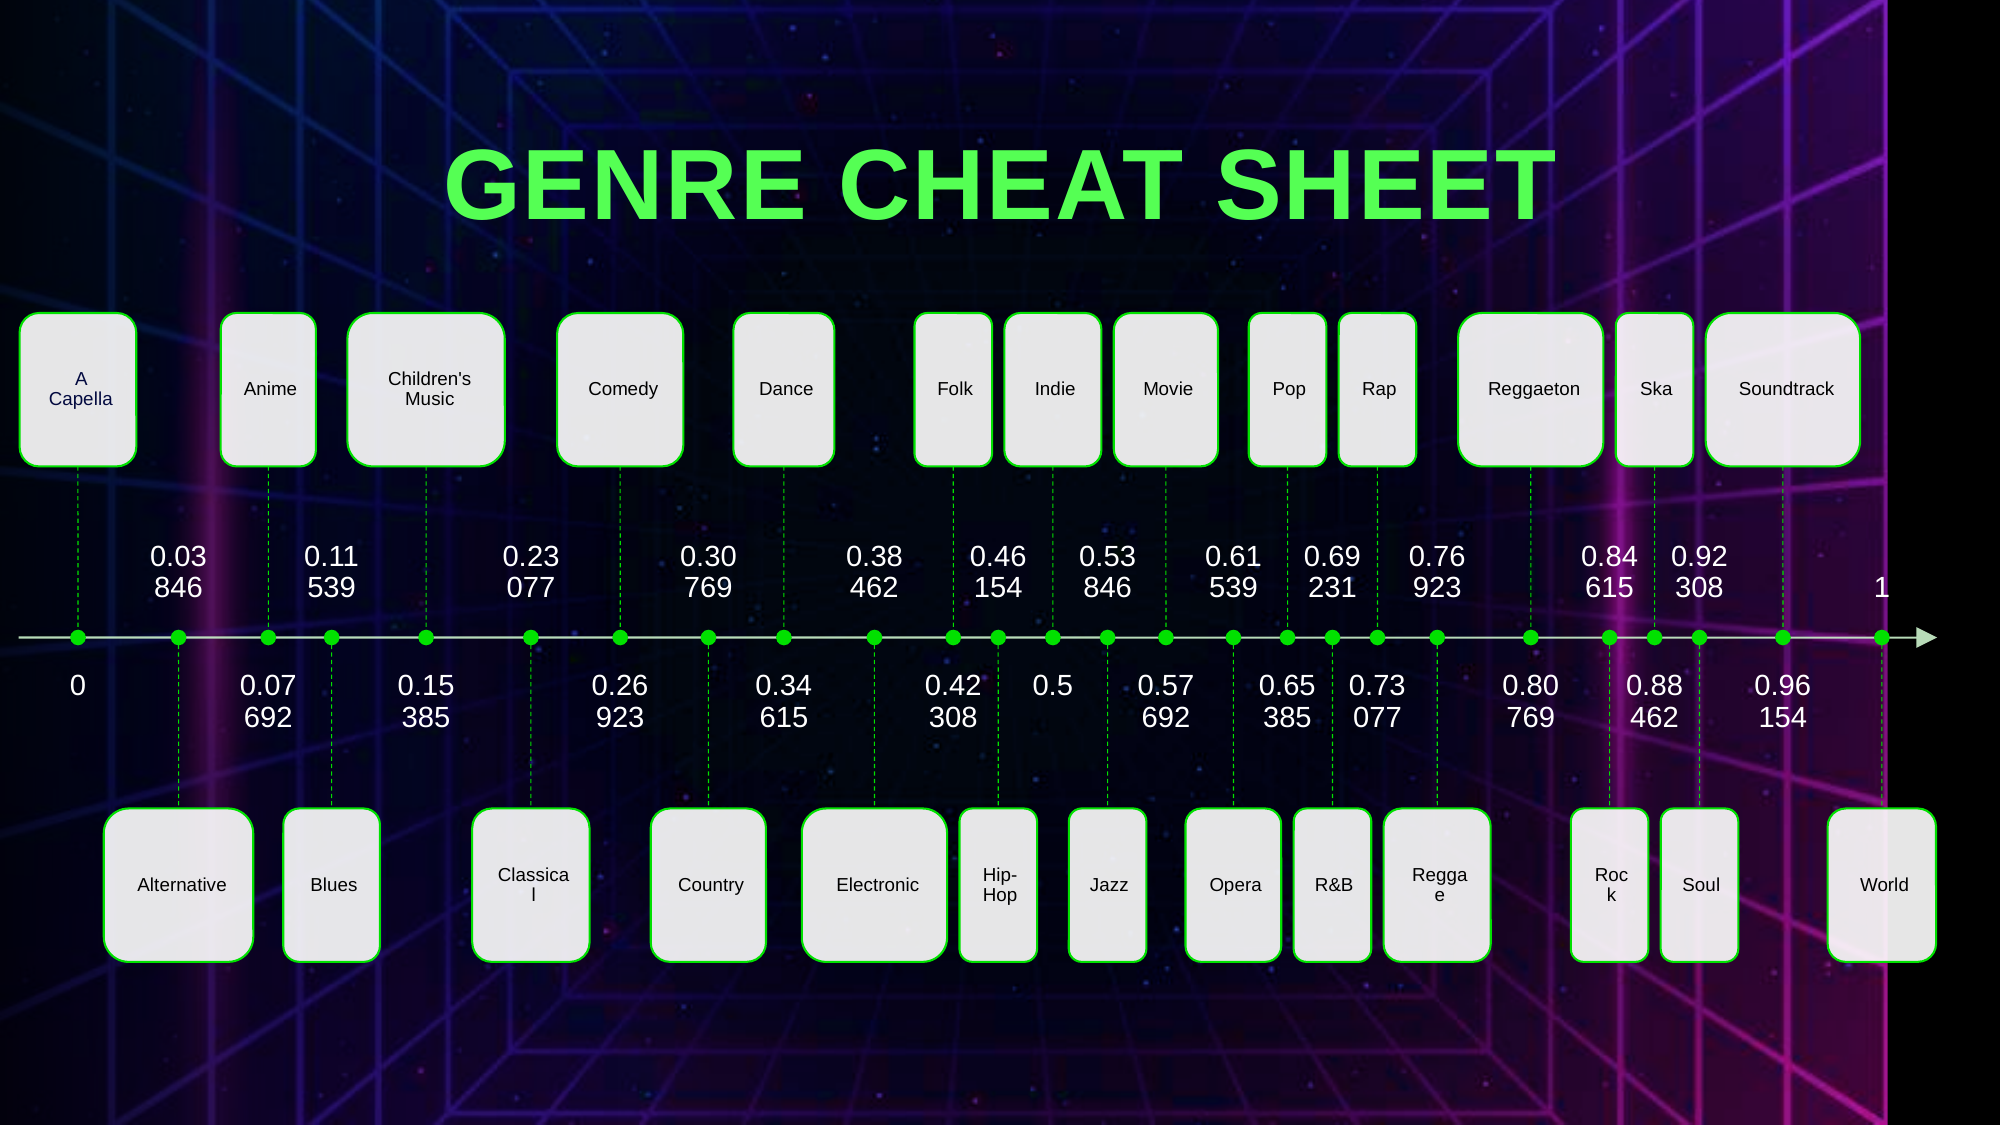

# Genre Cheat sheet
0
A Capella
0.03846
Alternative
0.07692
Anime
0.11539
Blues
0.15385
Children's Music
0.23077
Classical
0.26923
Comedy
0.30769
Country
0.34615
Dance
0.38462
Electronic
0.42308
Folk
0.46154
Hip-Hop
0.5
Indie
0.53846
Jazz
0.57692
Movie
0.61539
Opera
0.65385
Pop
0.69231
R&B
0.73077
Rap
0.76923
Reggae
0.80769
Reggaeton
 0.84615
Rock
0.88462
Ska
0.92308
Soul
0.96154
Soundtrack
1
World